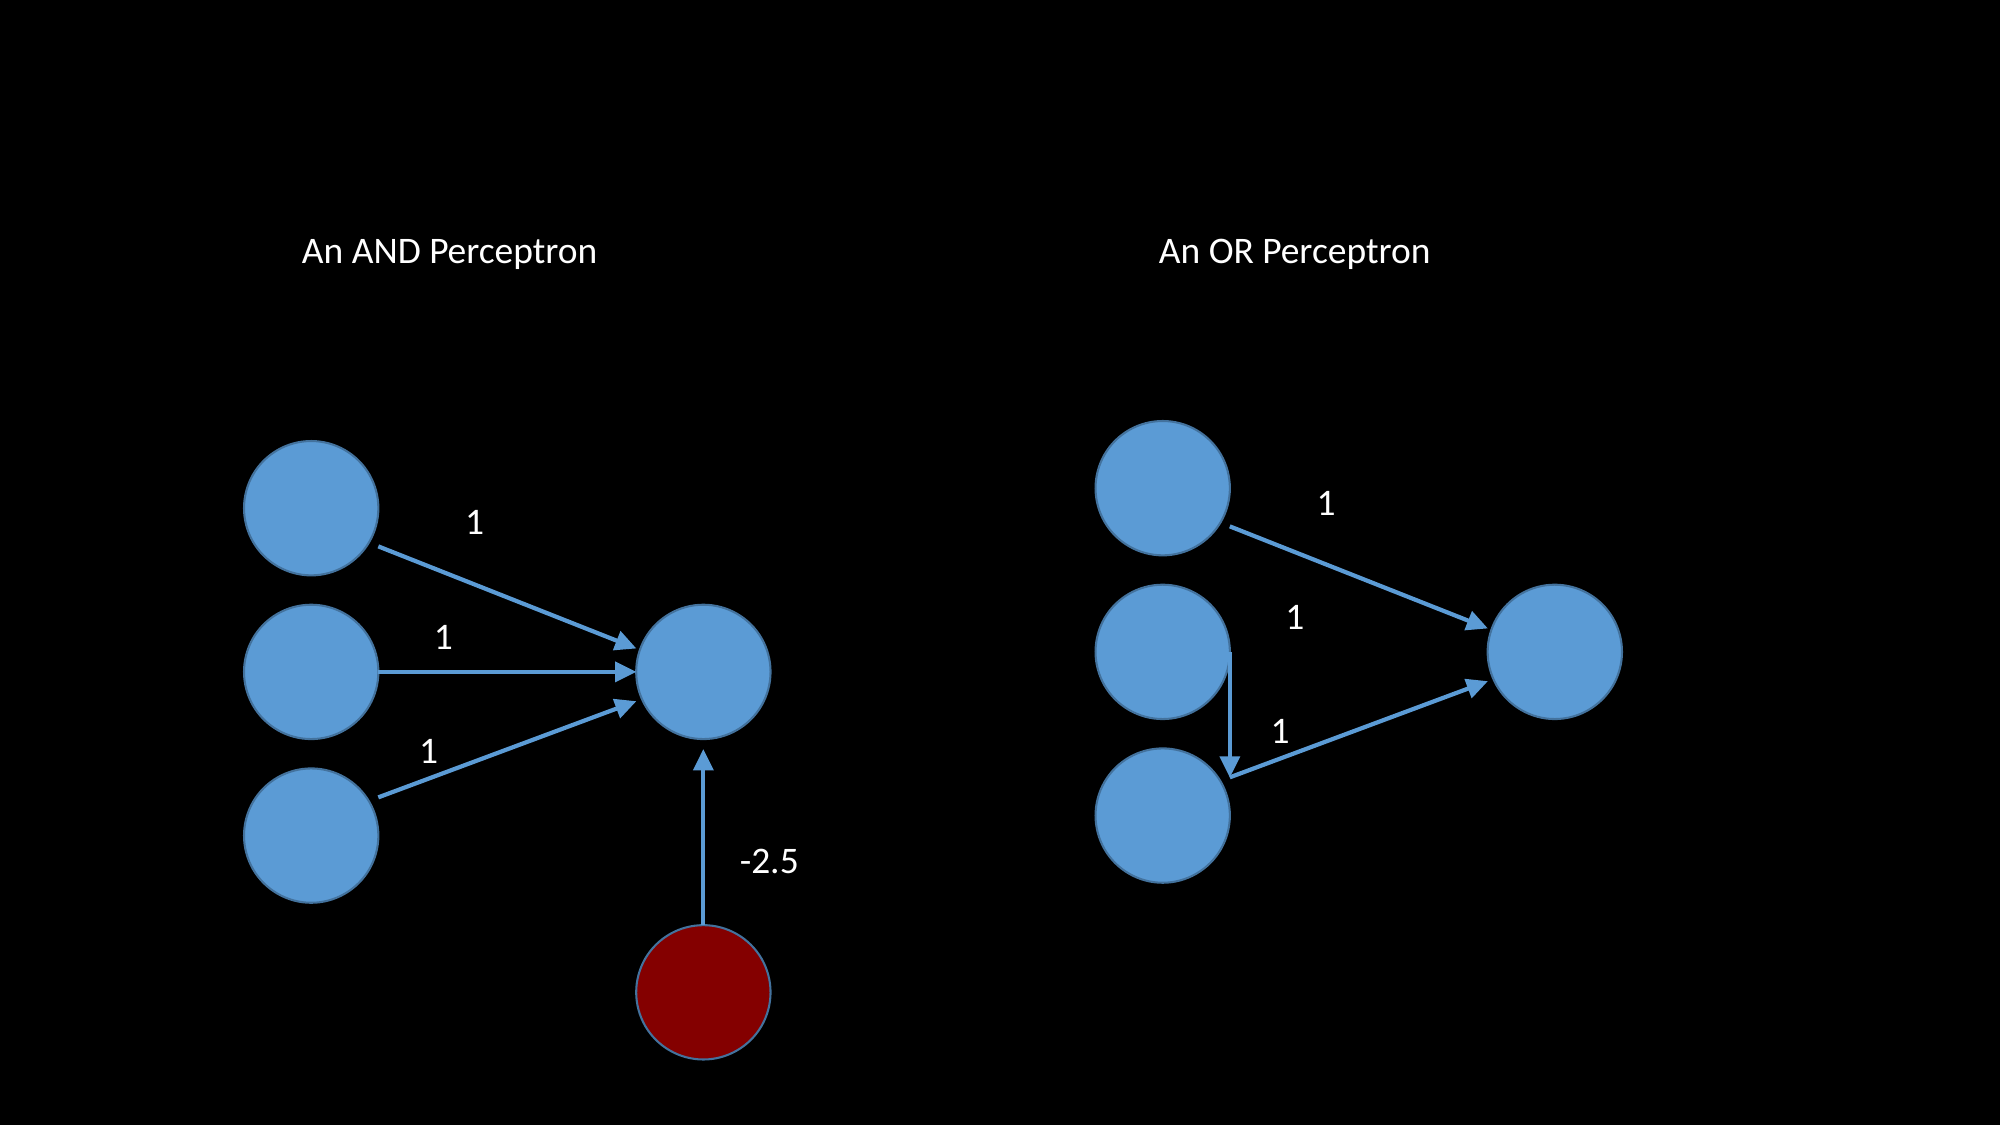

An AND Perceptron
An OR Perceptron

1
1

1

1

1
1

-2.5